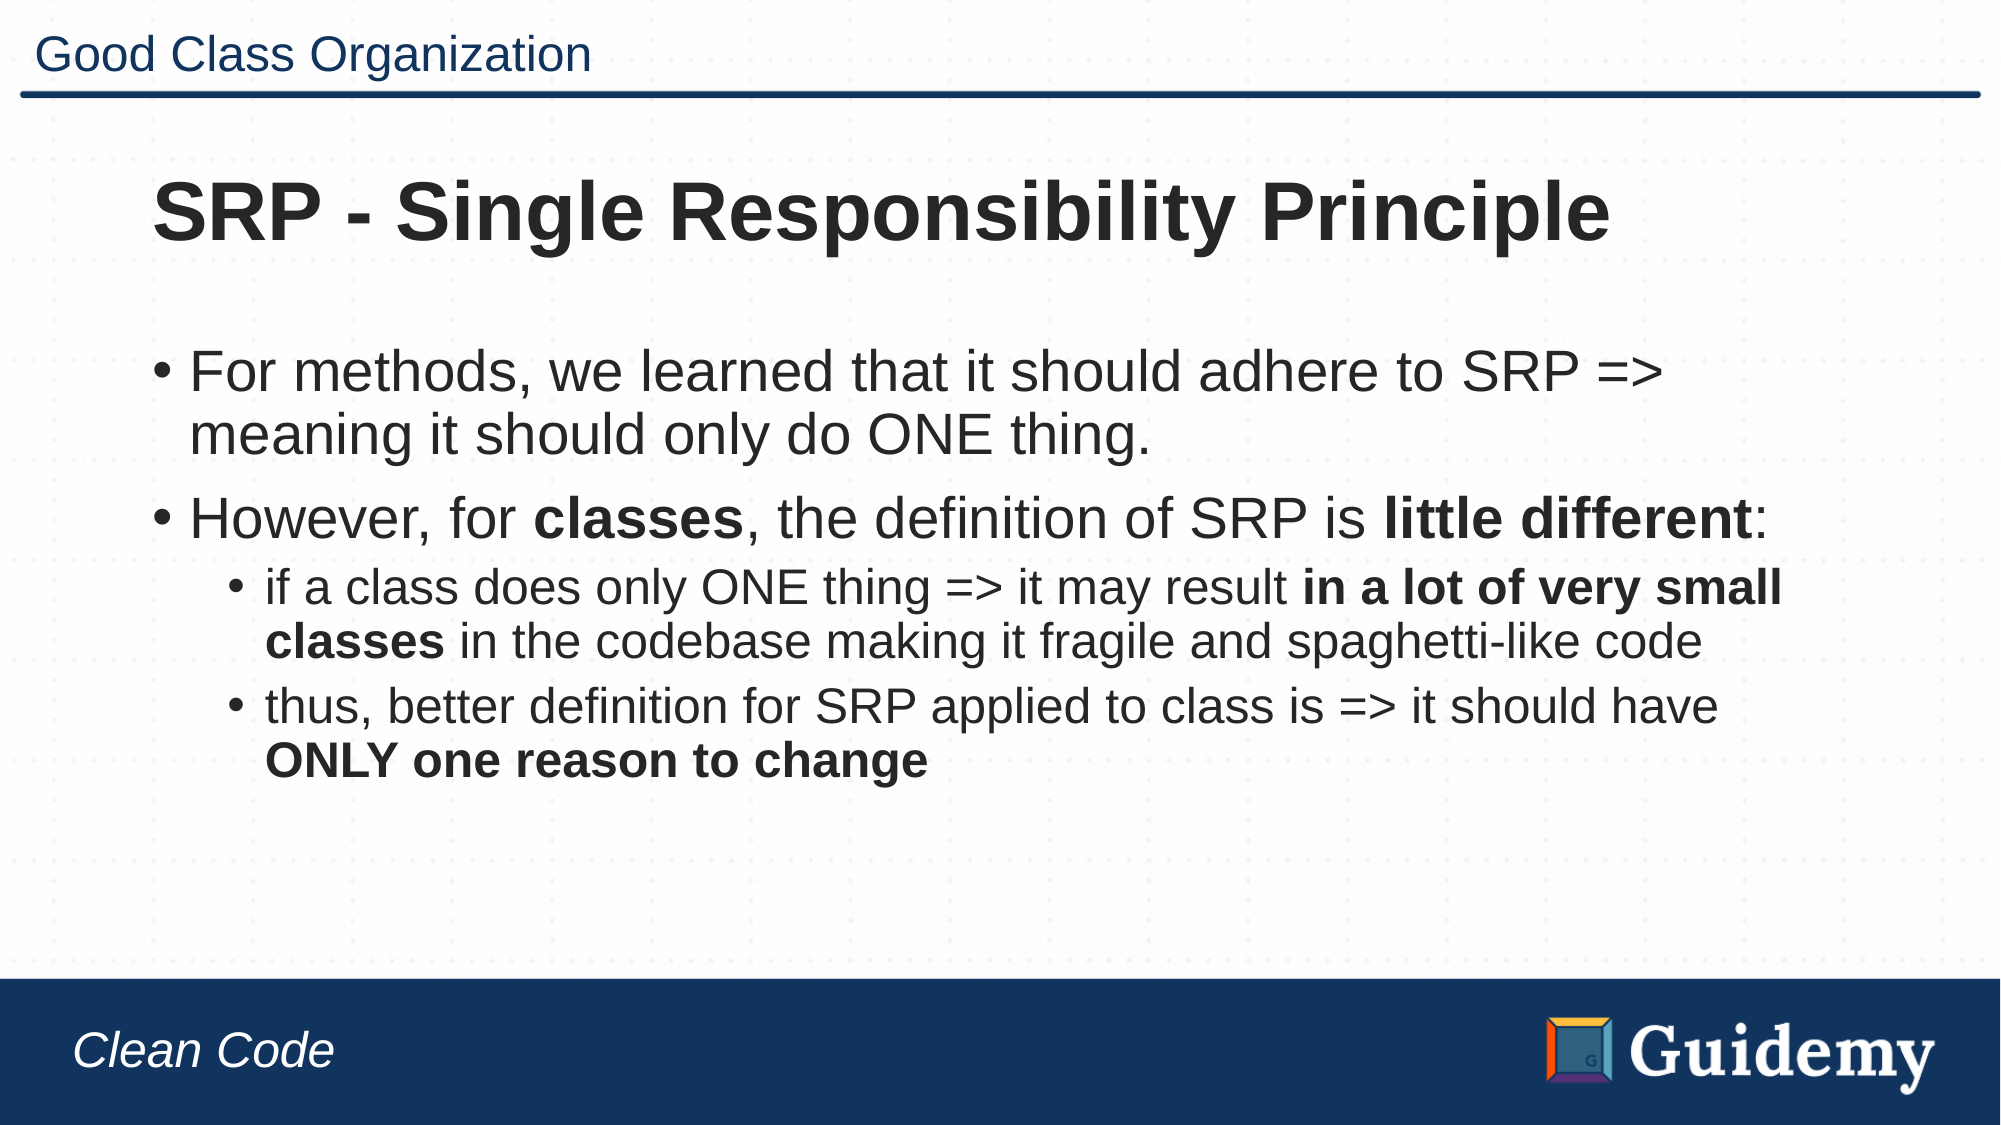

# Good Class Organization
SRP - Single Responsibility Principle
For methods, we learned that it should adhere to SRP => meaning it should only do ONE thing.
However, for classes, the definition of SRP is little different:
if a class does only ONE thing => it may result in a lot of very small classes in the codebase making it fragile and spaghetti-like code
thus, better definition for SRP applied to class is => it should have ONLY one reason to change
Clean Code